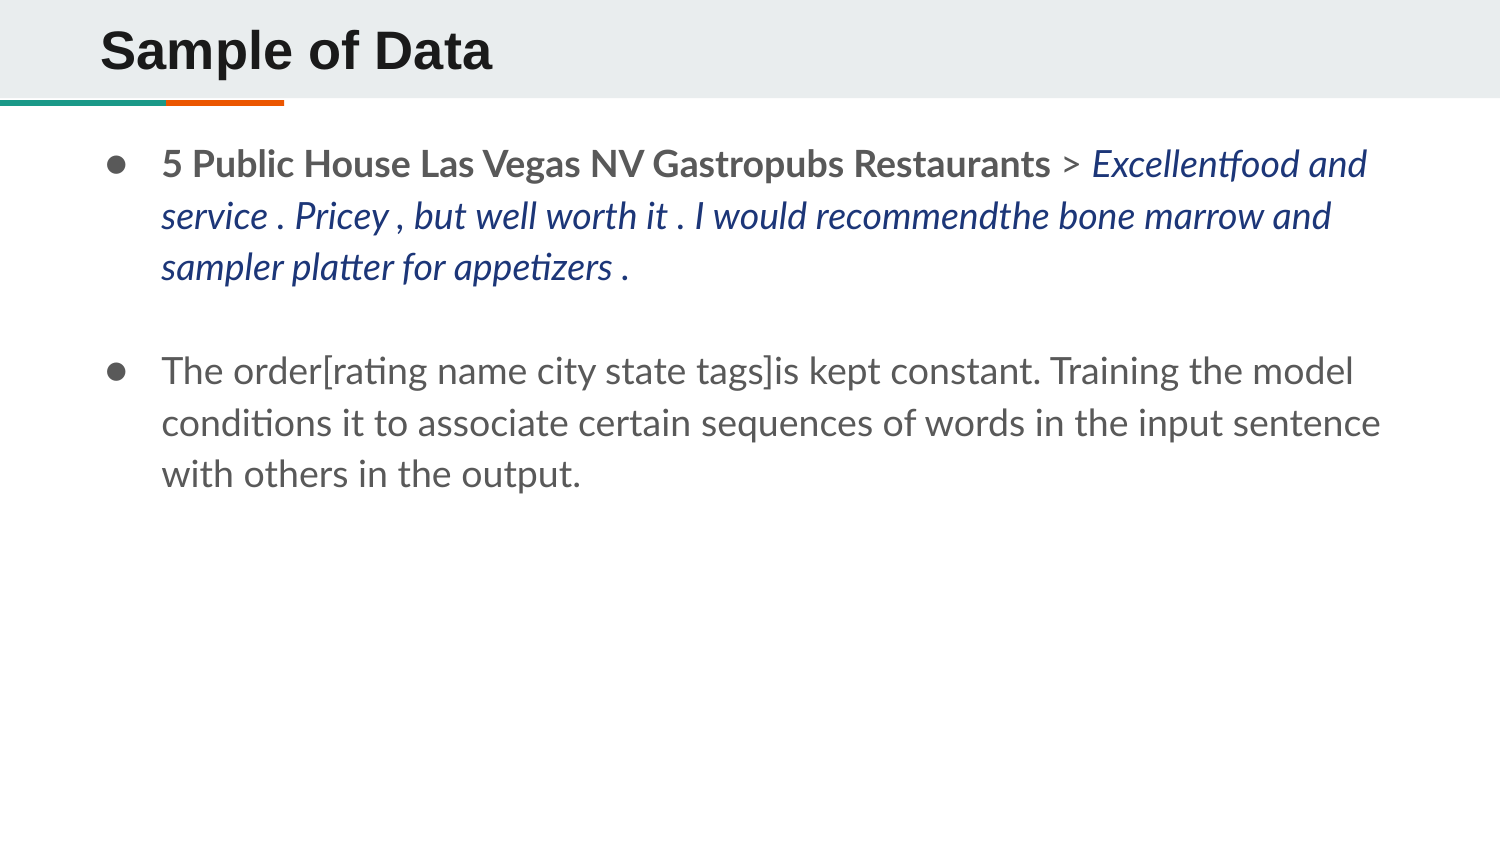

# Sample of Data
5 Public House Las Vegas NV Gastropubs Restaurants > Excellentfood and service . Pricey , but well worth it . I would recommendthe bone marrow and sampler platter for appetizers .

The order[rating name city state tags]is kept constant. Training the model conditions it to associate certain sequences of words in the input sentence with others in the output.